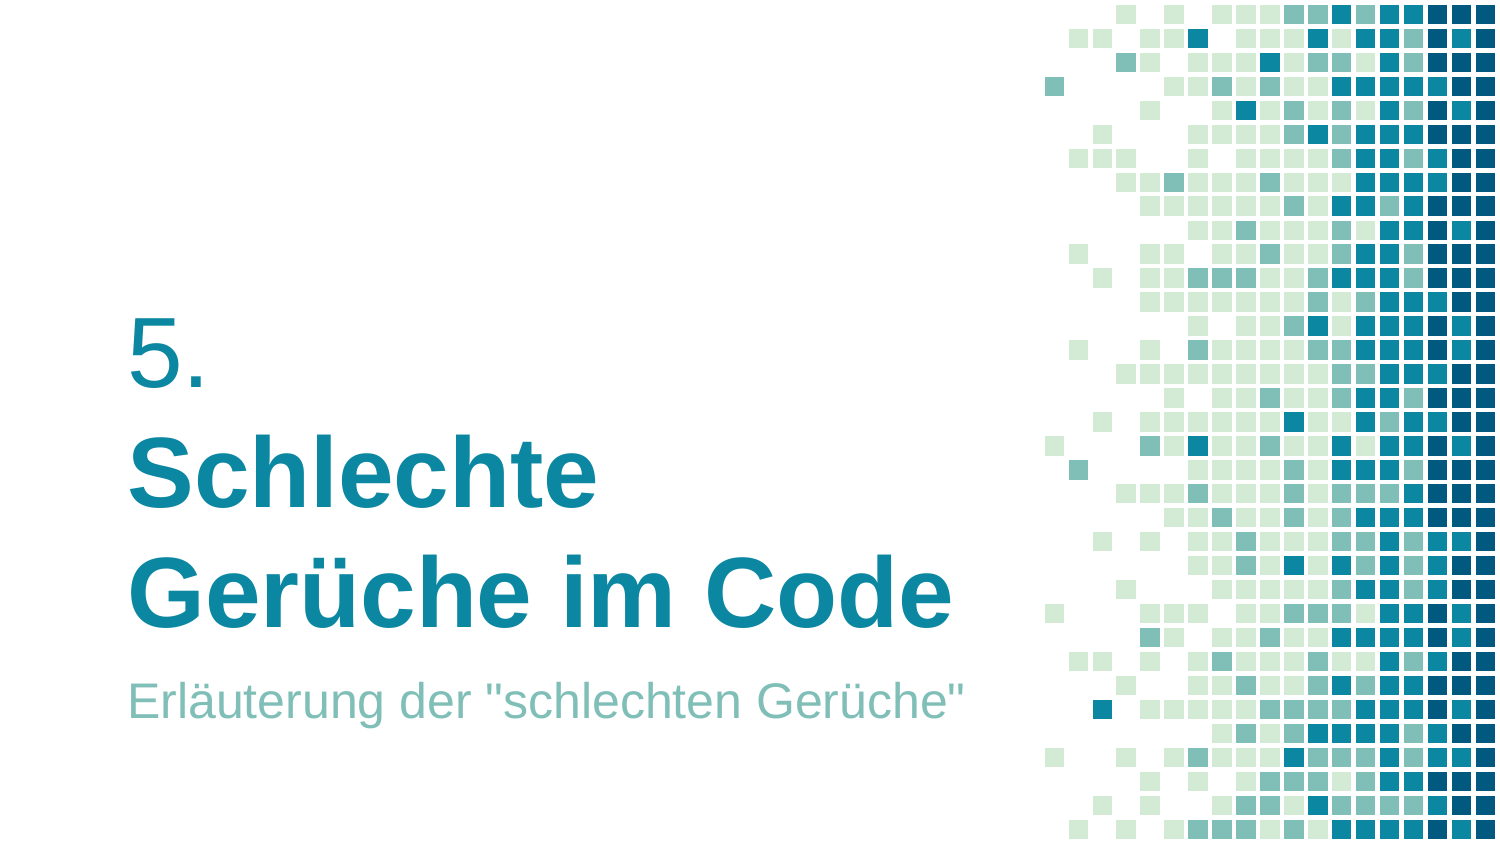

# 5. Schlechte Gerüche im Code
Erläuterung der "schlechten Gerüche"